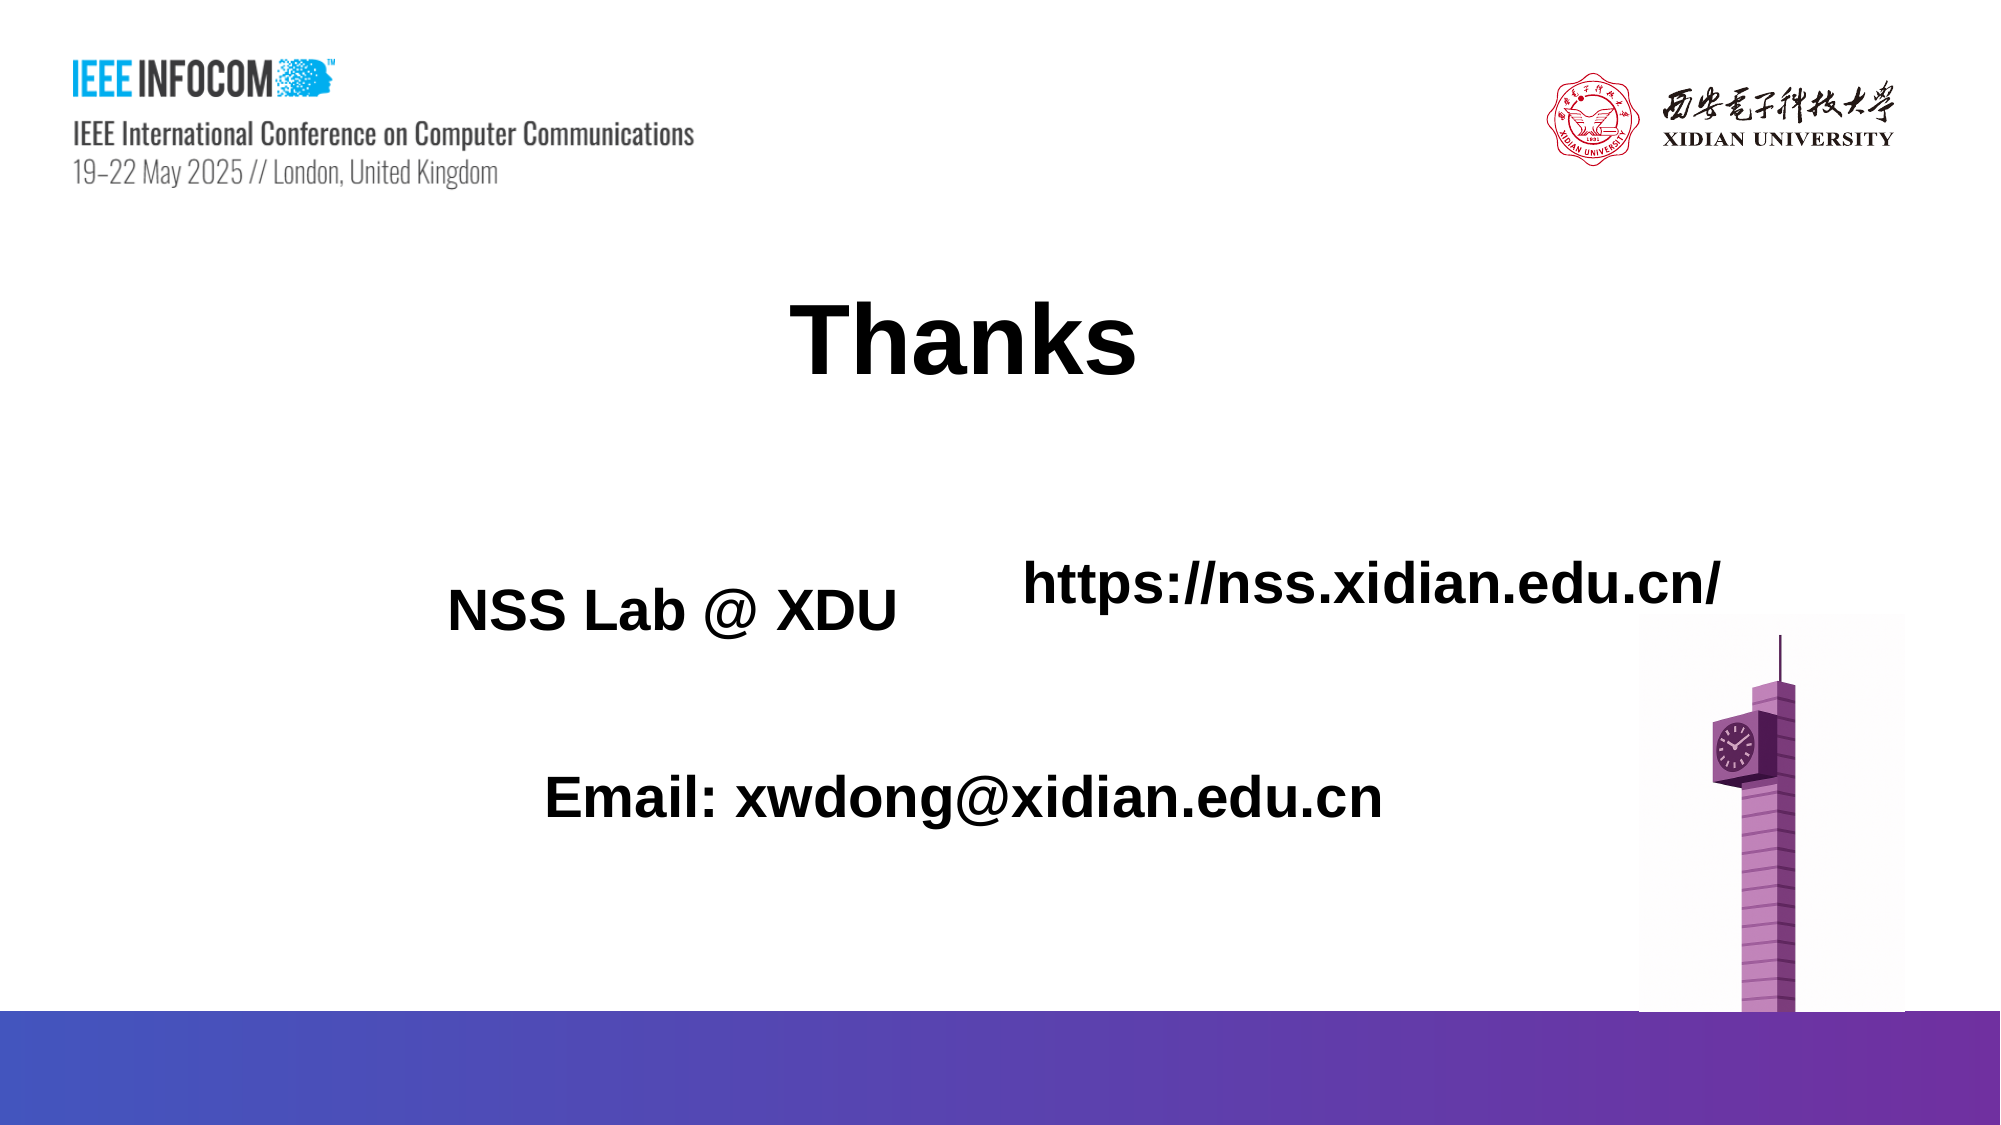

Thanks
NSS Lab @ XDU
https://nss.xidian.edu.cn/
Email: xwdong@xidian.edu.cn